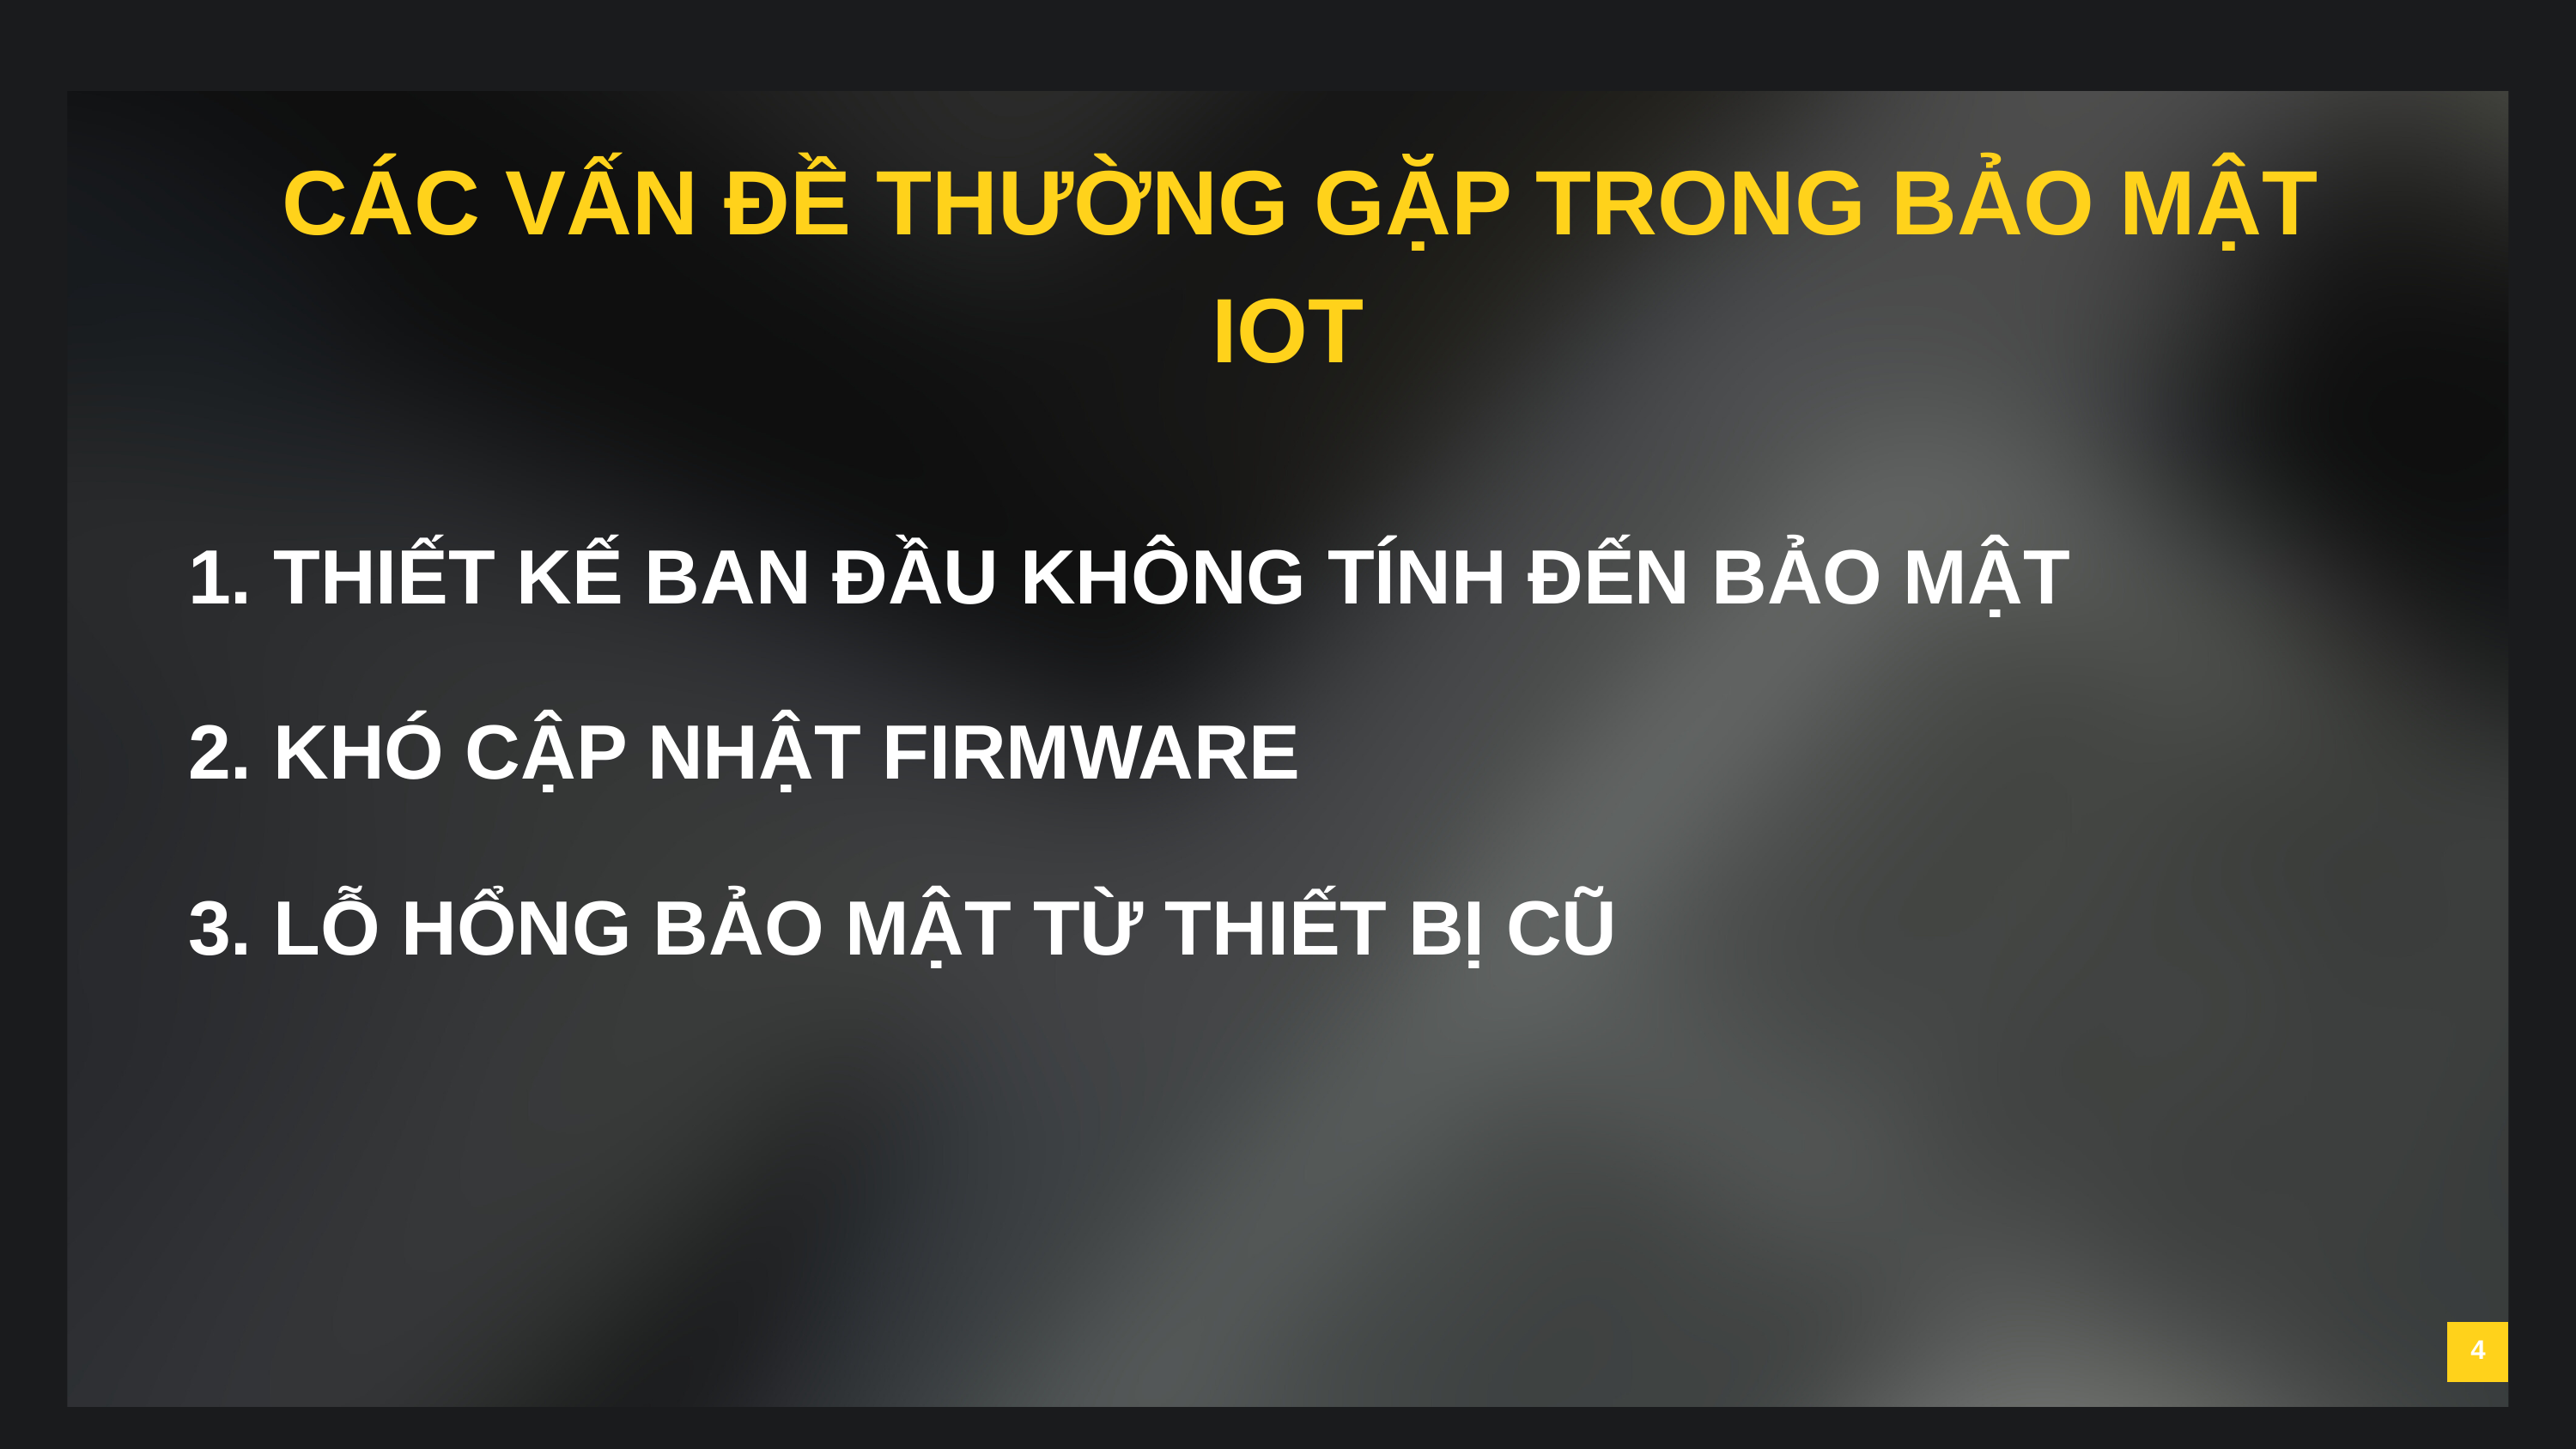

CÁC VẤN ĐỀ THƯỜNG GẶP TRONG BẢO MẬT IOT
1. THIẾT KẾ BAN ĐẦU KHÔNG TÍNH ĐẾN BẢO MẬT
2. KHÓ CẬP NHẬT FIRMWARE
3. LỖ HỔNG BẢO MẬT TỪ THIẾT BỊ CŨ

4